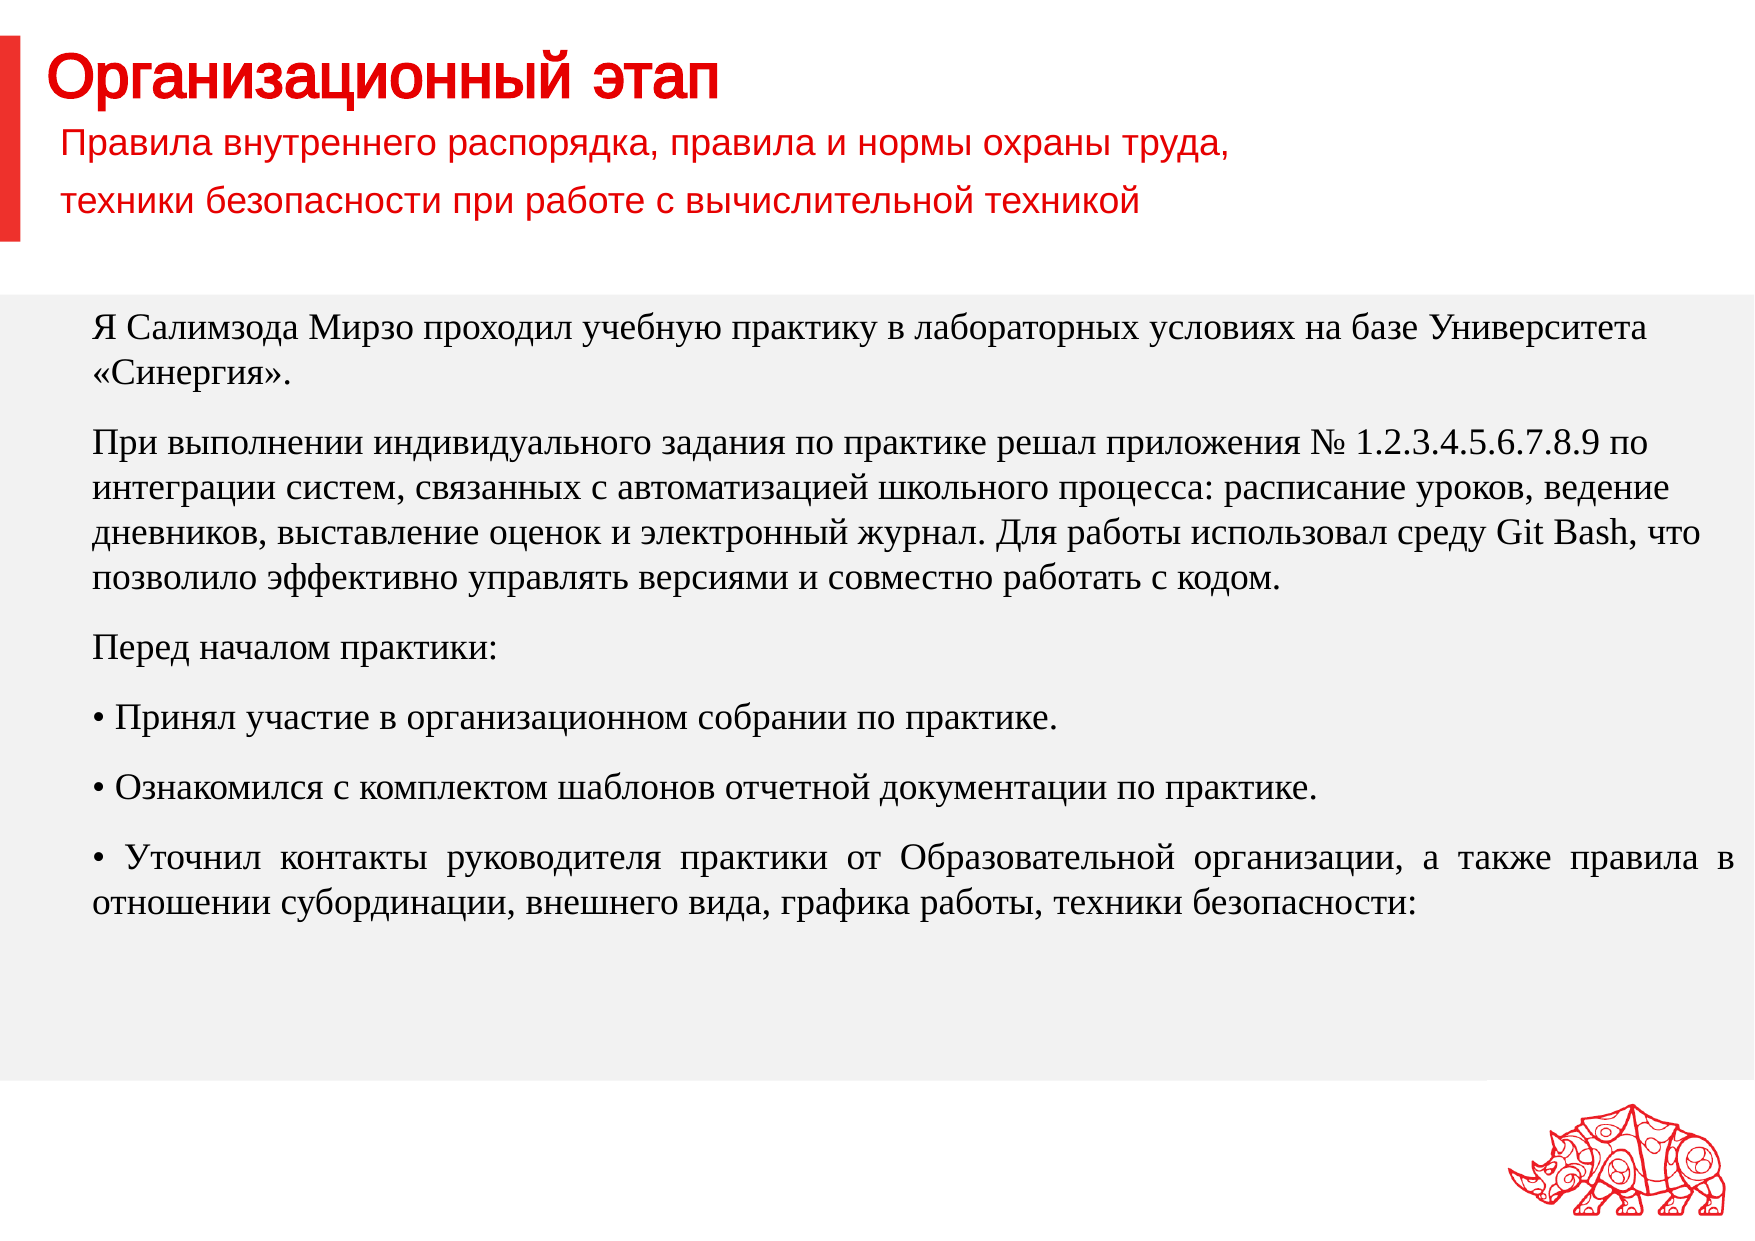

# Организационный этап
Правила внутреннего распорядка, правила и нормы охраны труда,
техники безопасности при работе с вычислительной техникой
Я Салимзода Мирзо проходил учебную практику в лабораторных условиях на базе Университета «Синергия».
При выполнении индивидуального задания по практике решал приложения № 1.2.3.4.5.6.7.8.9 по интеграции систем, связанных с автоматизацией школьного процесса: расписание уроков, ведение дневников, выставление оценок и электронный журнал. Для работы использовал среду Git Bash, что позволило эффективно управлять версиями и совместно работать с кодом.
Перед началом практики:
• Принял участие в организационном собрании по практике.
• Ознакомился с комплектом шаблонов отчетной документации по практике.
• Уточнил контакты руководителя практики от Образовательной организации, а также правила в отношении субординации, внешнего вида, графика работы, техники безопасности: